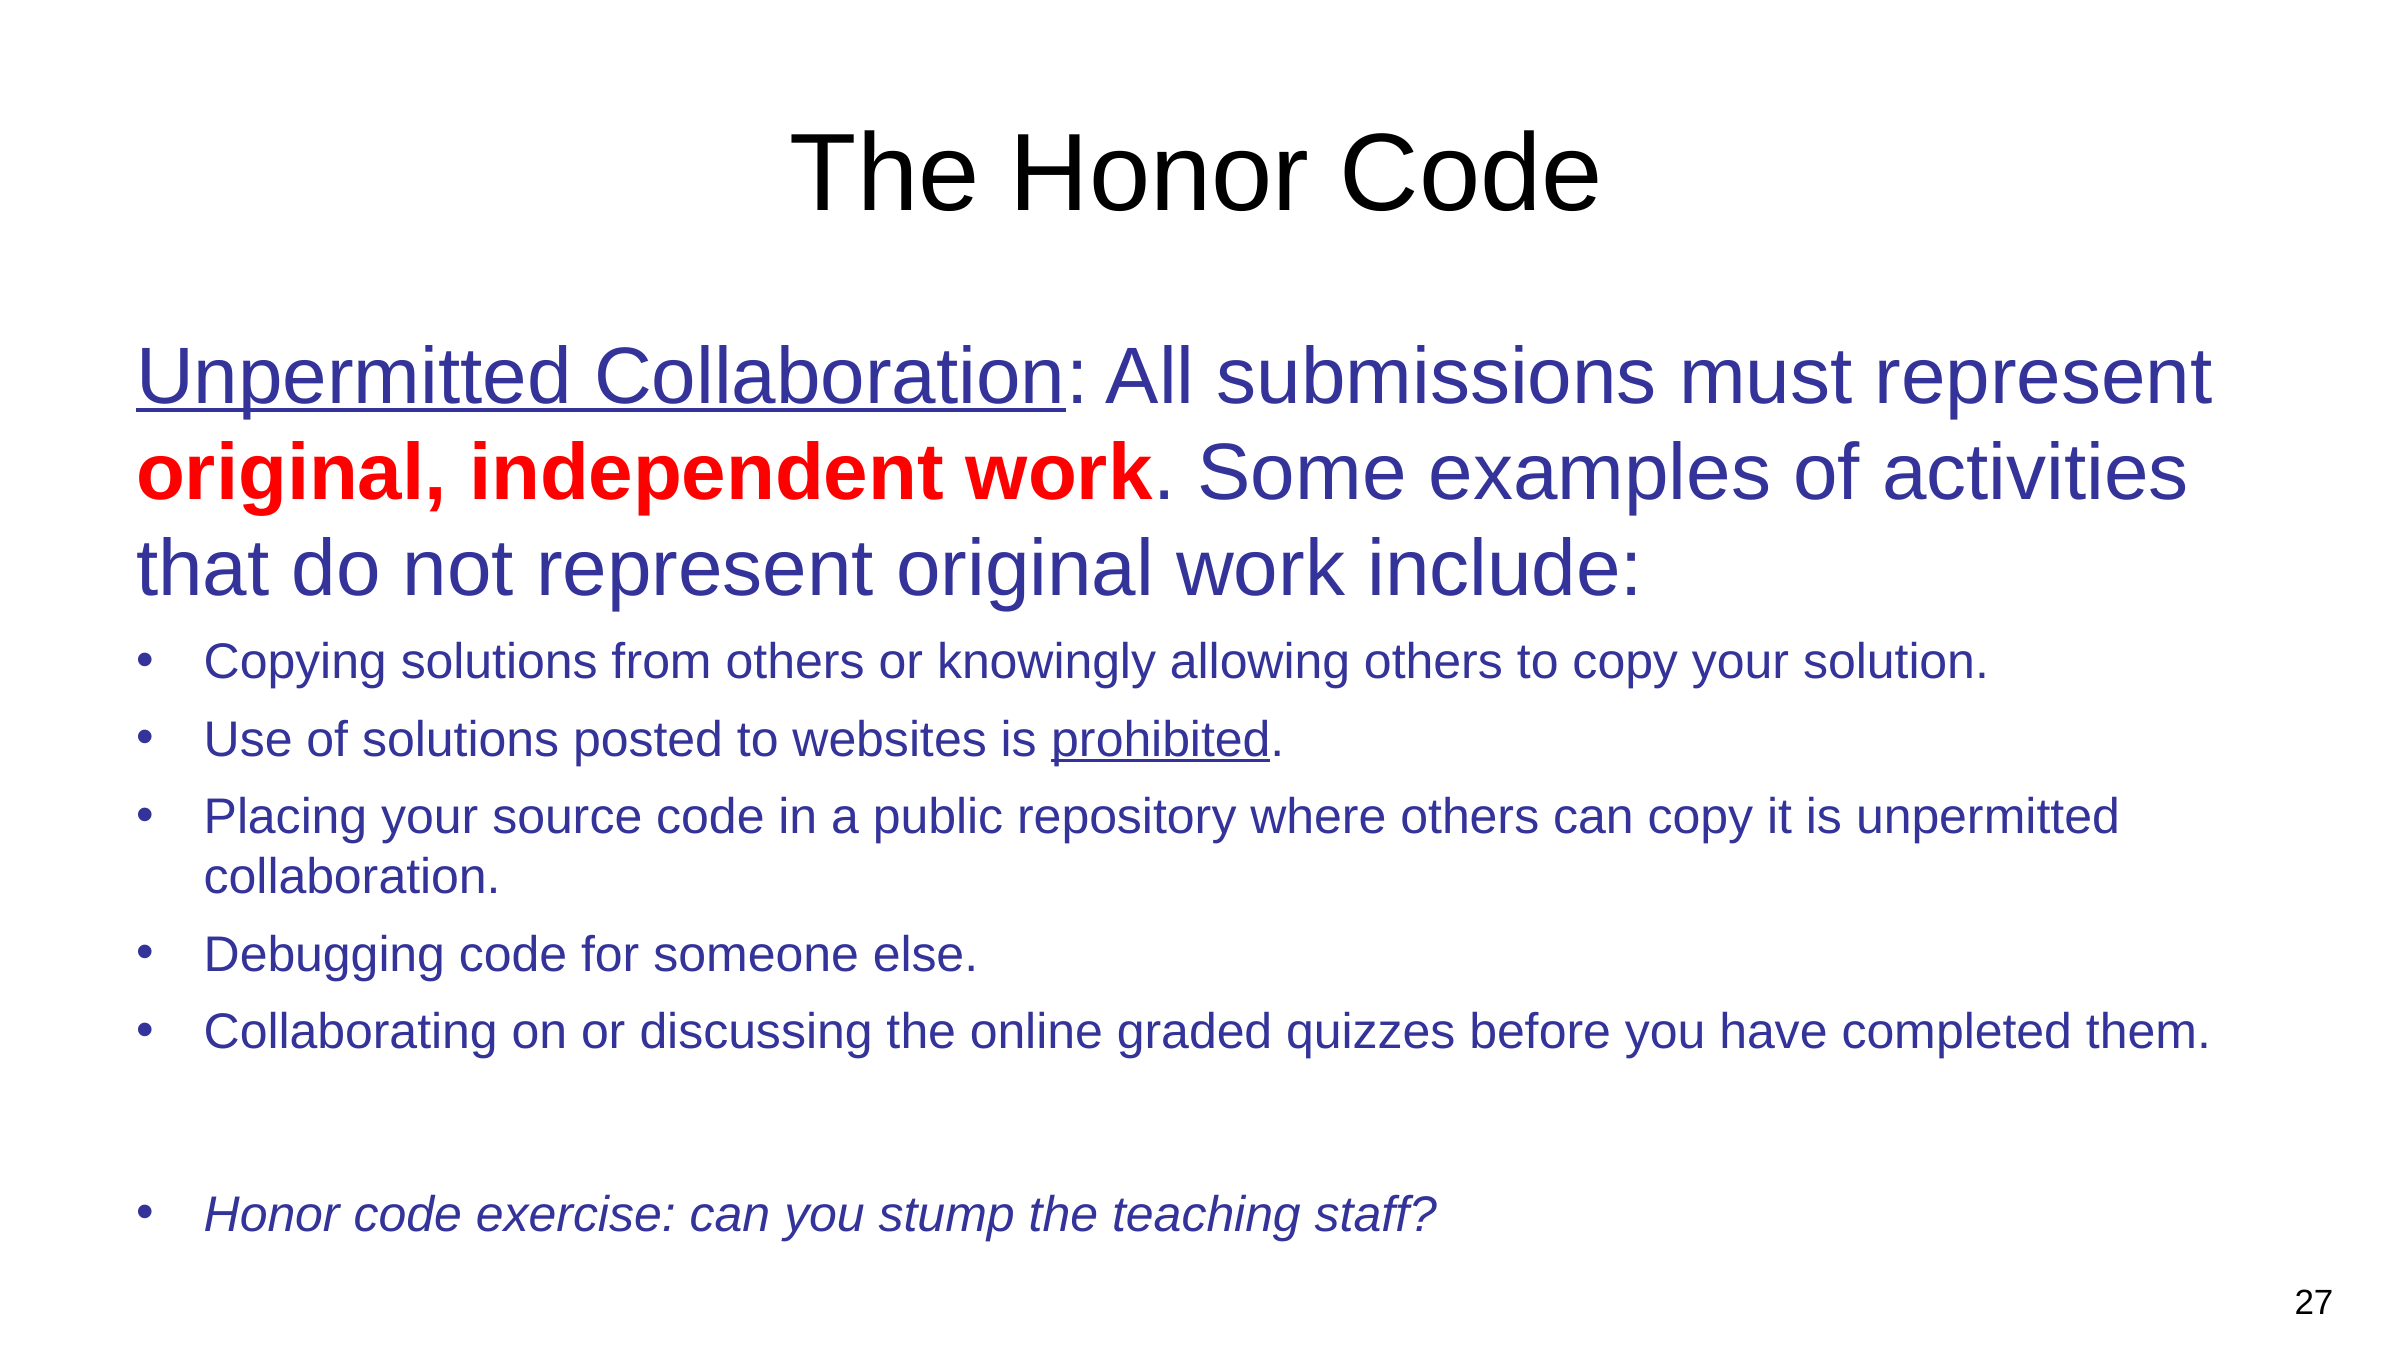

The Honor Code
Unpermitted Collaboration: All submissions must represent original, independent work. Some examples of activities that do not represent original work include:
Copying solutions from others or knowingly allowing others to copy your solution.
Use of solutions posted to websites is prohibited.
Placing your source code in a public repository where others can copy it is unpermitted collaboration.
Debugging code for someone else.
Collaborating on or discussing the online graded quizzes before you have completed them.
Honor code exercise: can you stump the teaching staff?
27